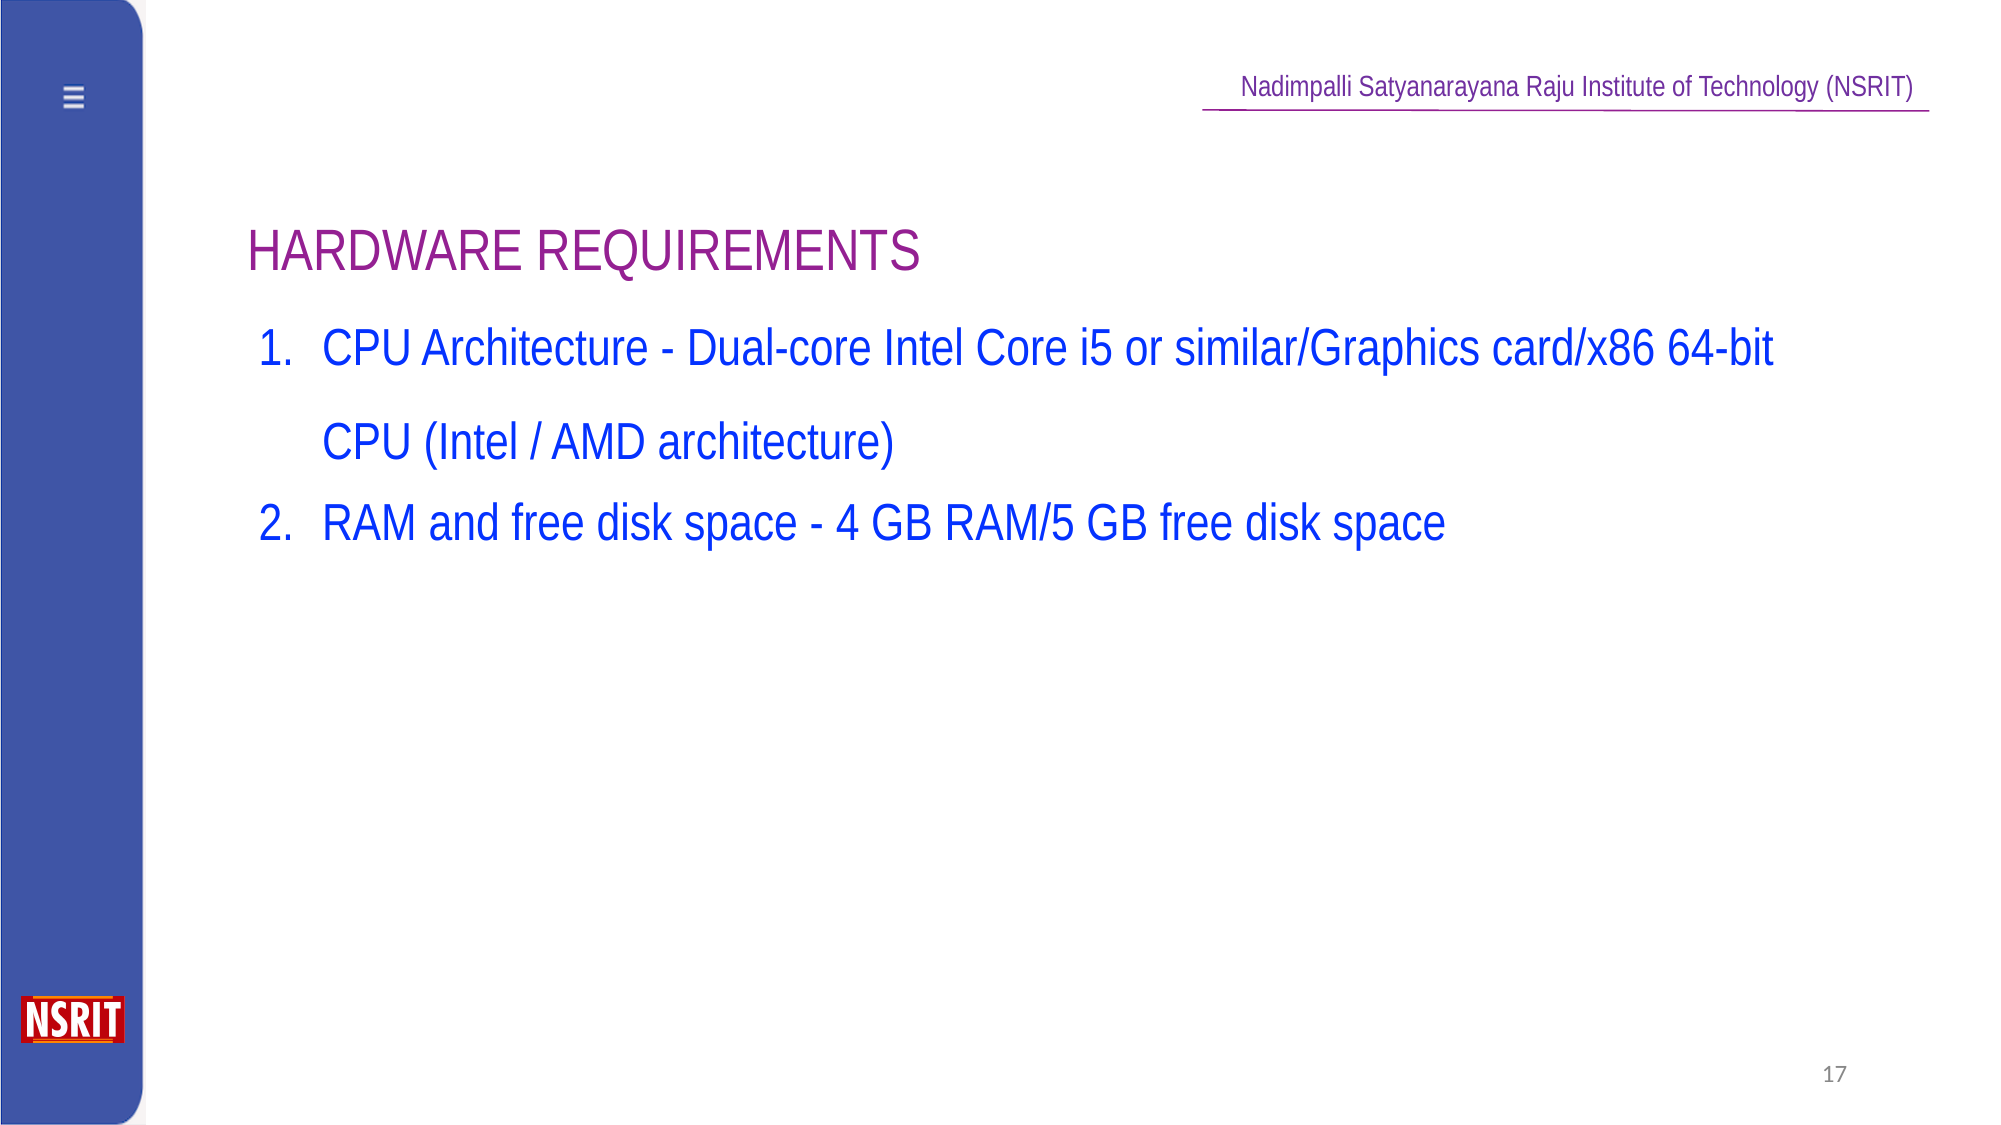

HARDWARE REQUIREMENTS
CPU Architecture - Dual-core Intel Core i5 or similar/Graphics card/x86 64-bit CPU (Intel / AMD architecture)
RAM and free disk space - 4 GB RAM/5 GB free disk space

17